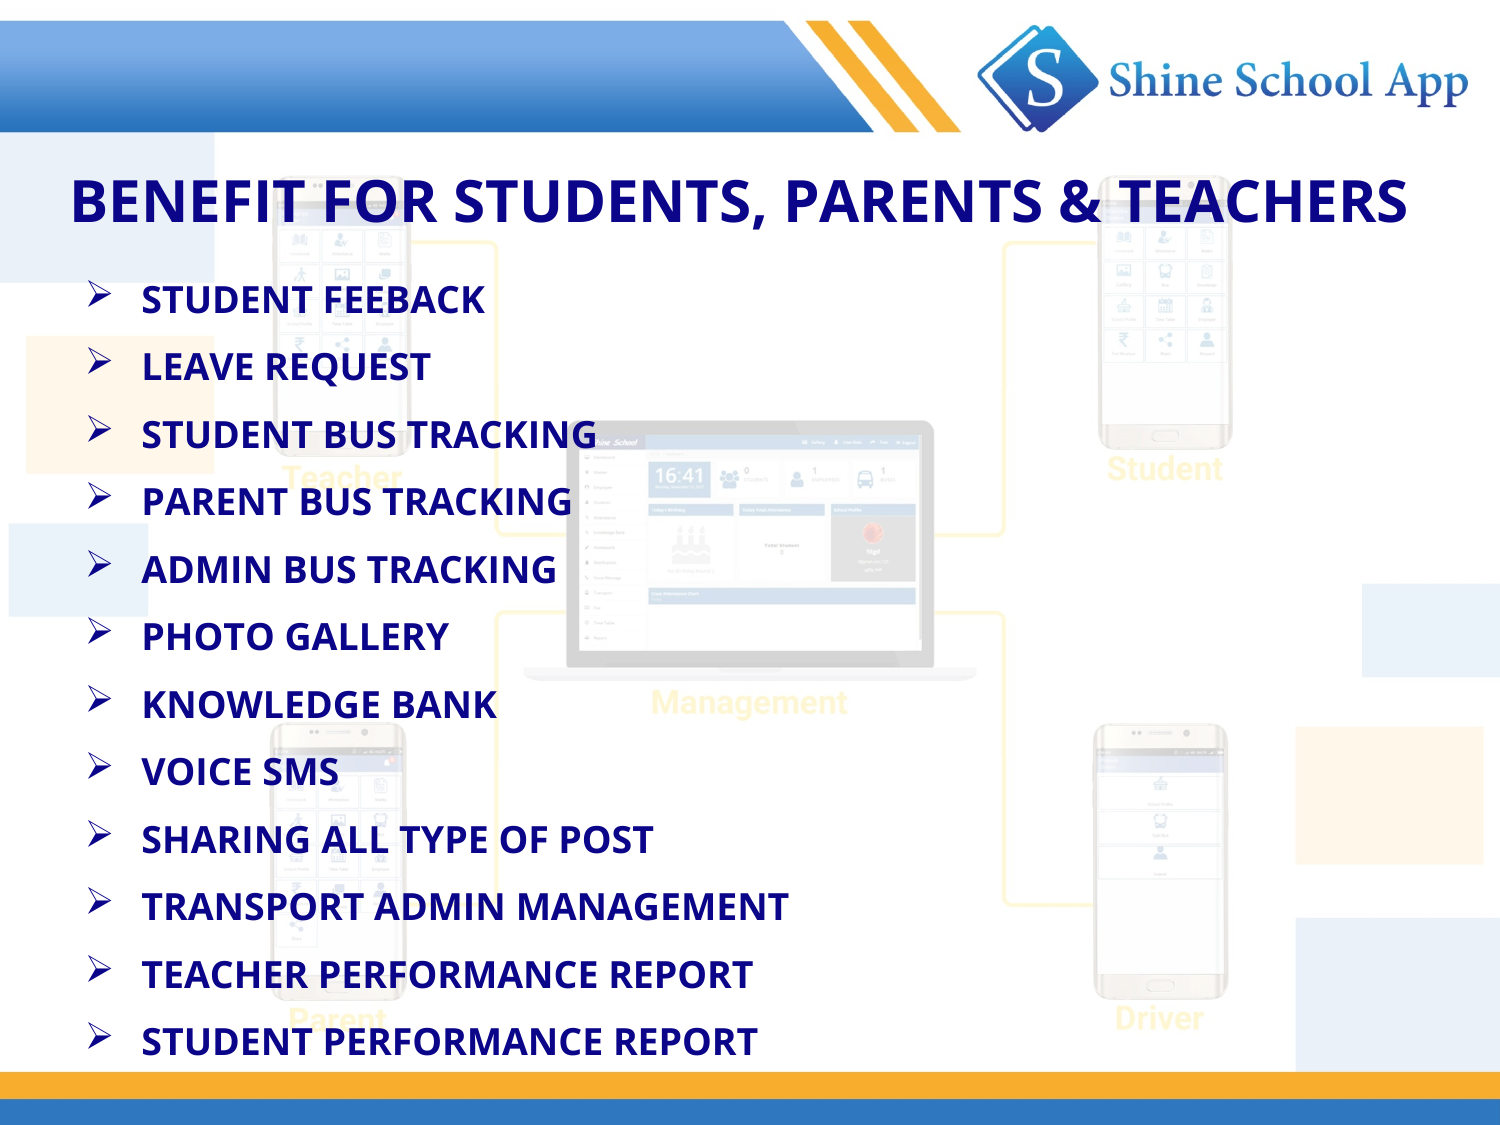

# BENEFIT FOR STUDENTS, PARENTS & TEACHERS
STUDENT FEEBACK
LEAVE REQUEST
STUDENT BUS TRACKING
Parent Bus Tracking
Admin Bus Tracking
PHOTO GALLERY
KNOWLEDGE BANK
VOICE SMS
SHARING ALL TYPE OF POST
Transport Admin Management
Teacher Performance Report
Student Performance Report